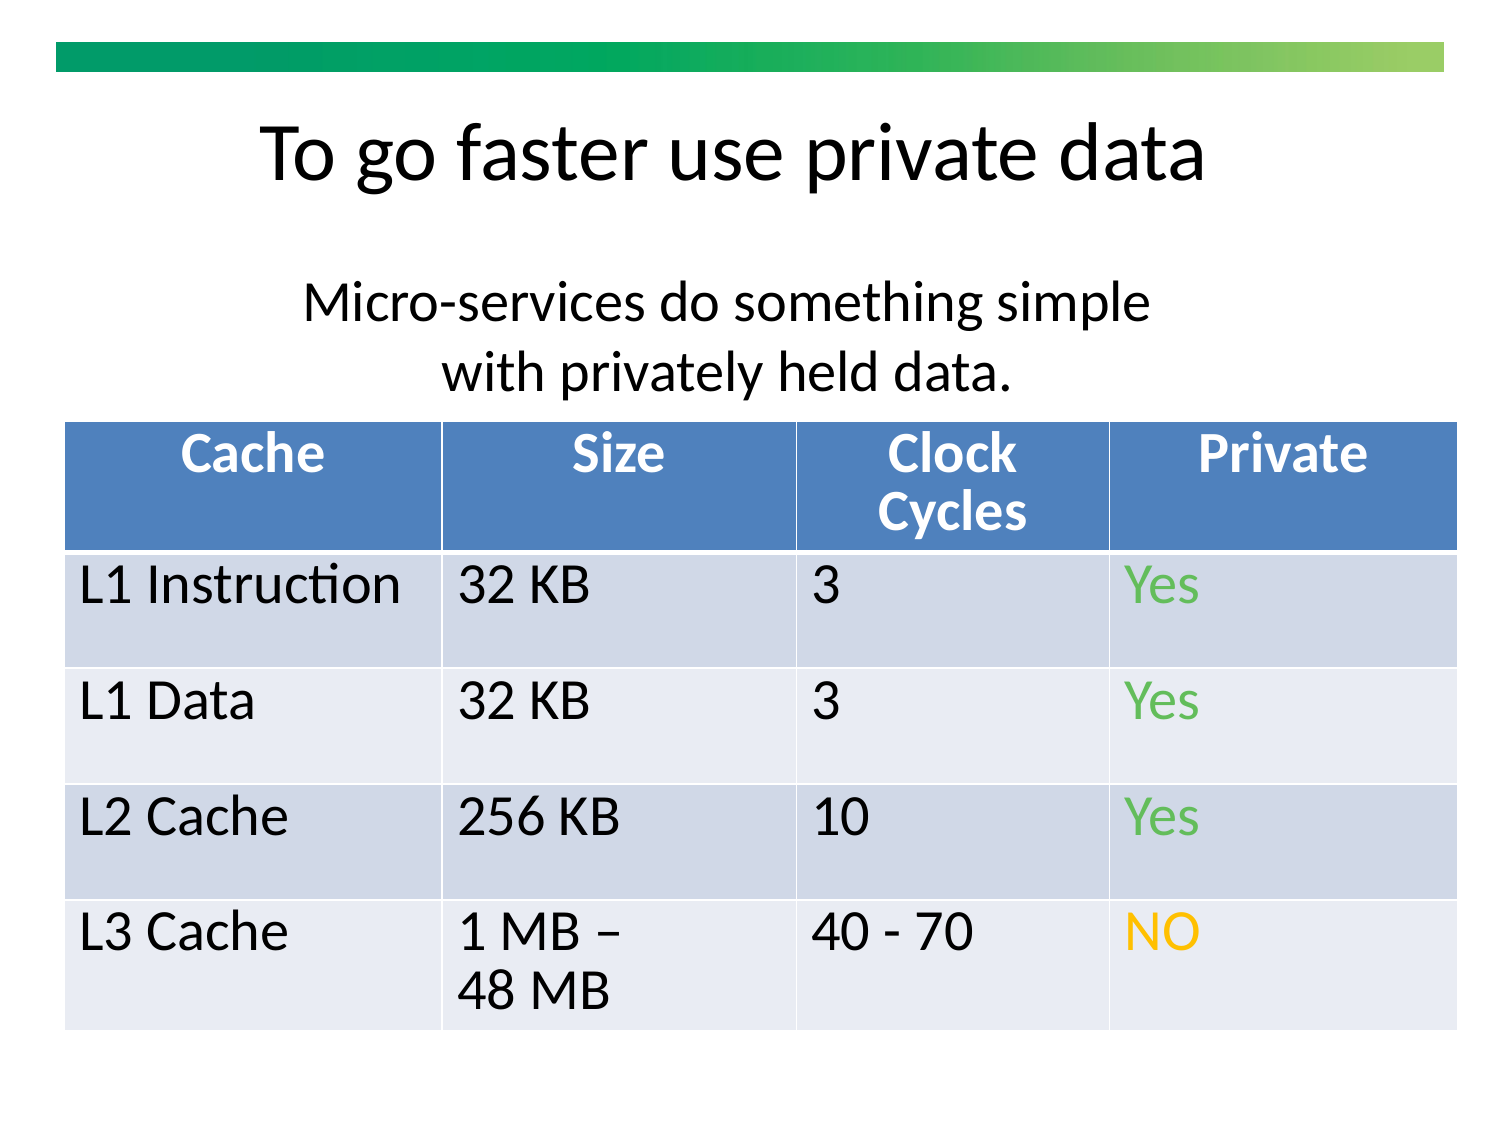

To go faster use private data
Micro-services do something simple
with privately held data.

| Cache | Size | Clock Cycles | Private |
| --- | --- | --- | --- |
| L1 Instruction | 32 KB | 3 | Yes |
| L1 Data | 32 KB | 3 | Yes |
| L2 Cache | 256 KB | 10 | Yes |
| L3 Cache | 1 MB – 48 MB | 40 - 70 | NO |